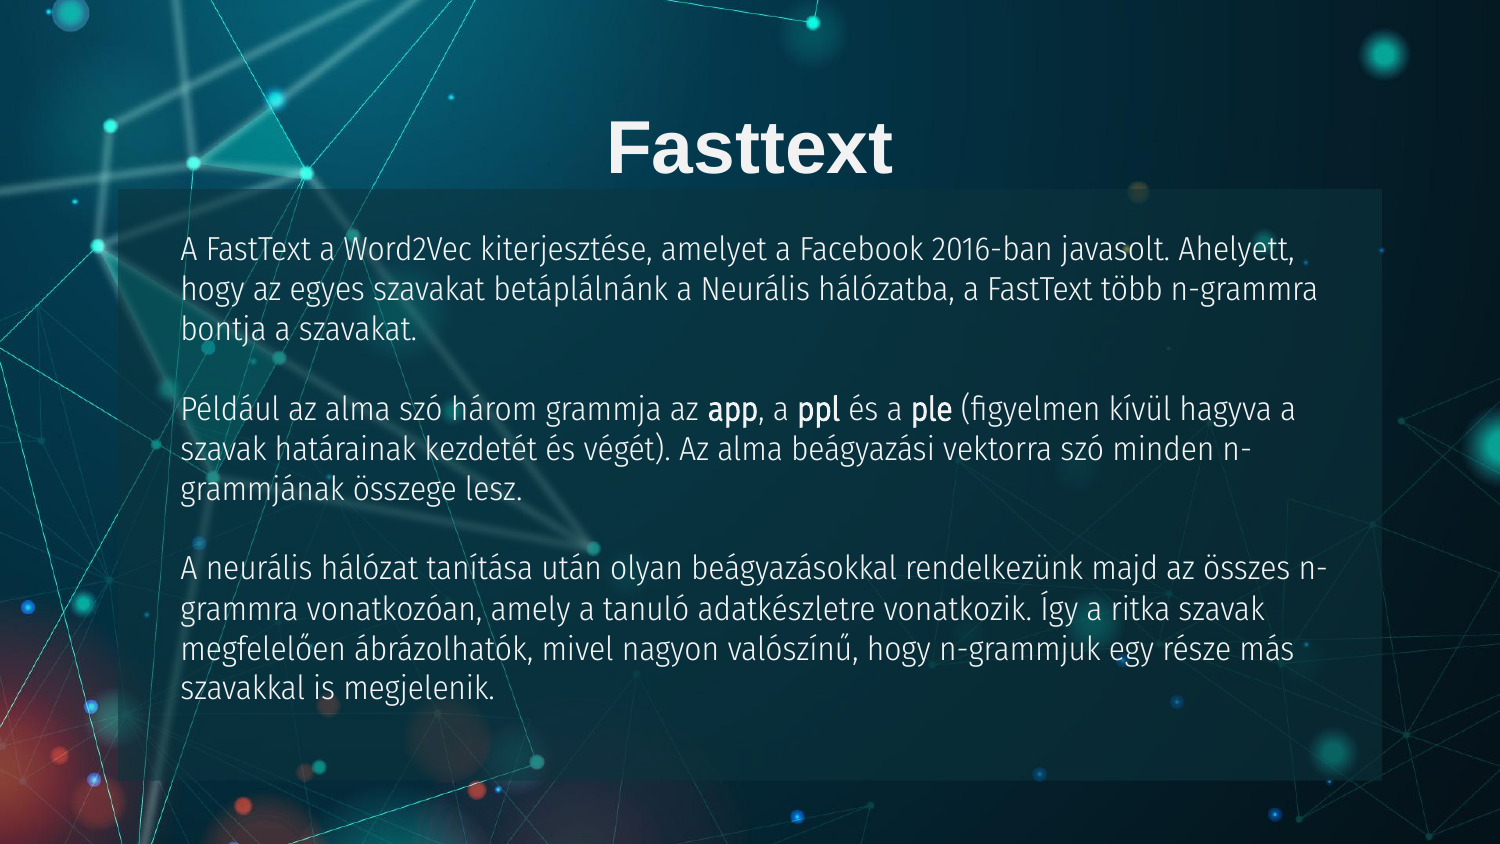

# Fasttext
A FastText a Word2Vec kiterjesztése, amelyet a Facebook 2016-ban javasolt. Ahelyett, hogy az egyes szavakat betáplálnánk a Neurális hálózatba, a FastText több n-grammra bontja a szavakat.

Például az alma szó három grammja az app, a ppl és a ple (figyelmen kívül hagyva a szavak határainak kezdetét és végét). Az alma beágyazási vektorra szó minden n-grammjának összege lesz.

A neurális hálózat tanítása után olyan beágyazásokkal rendelkezünk majd az összes n-grammra vonatkozóan, amely a tanuló adatkészletre vonatkozik. Így a ritka szavak megfelelően ábrázolhatók, mivel nagyon valószínű, hogy n-grammjuk egy része más szavakkal is megjelenik.